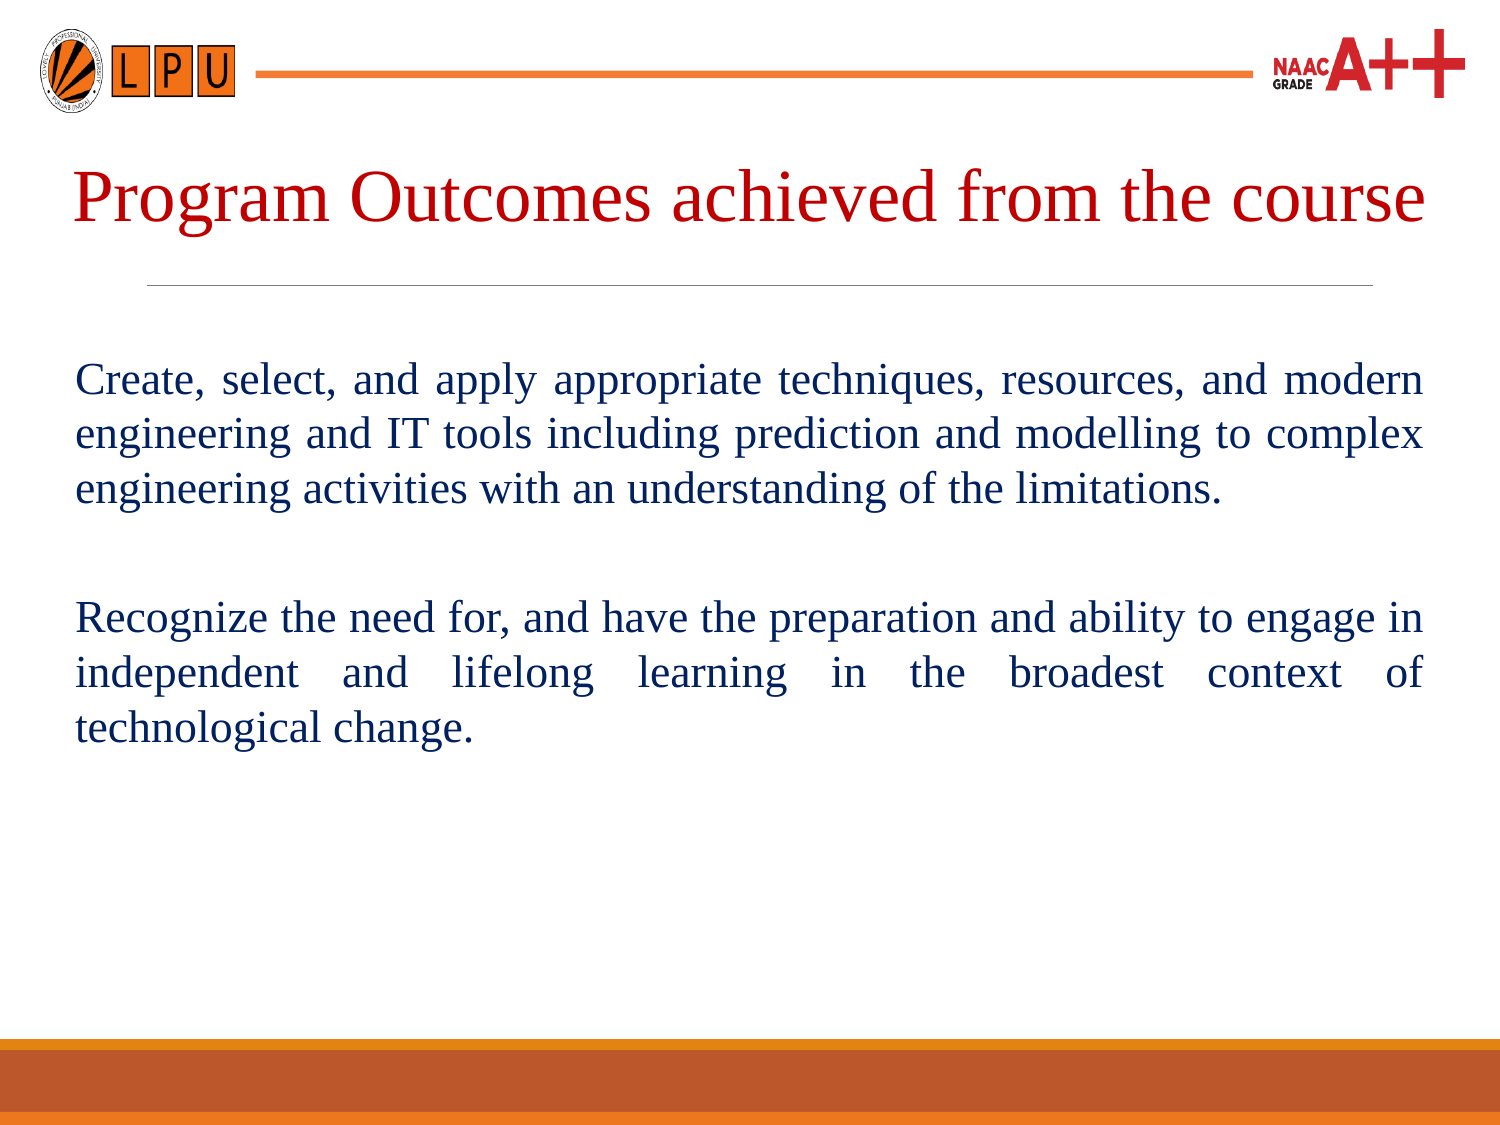

# Program Outcomes achieved from the course
Create, select, and apply appropriate techniques, resources, and modern engineering and IT tools including prediction and modelling to complex engineering activities with an understanding of the limitations.

Recognize the need for, and have the preparation and ability to engage in independent and lifelong learning in the broadest context of technological change.